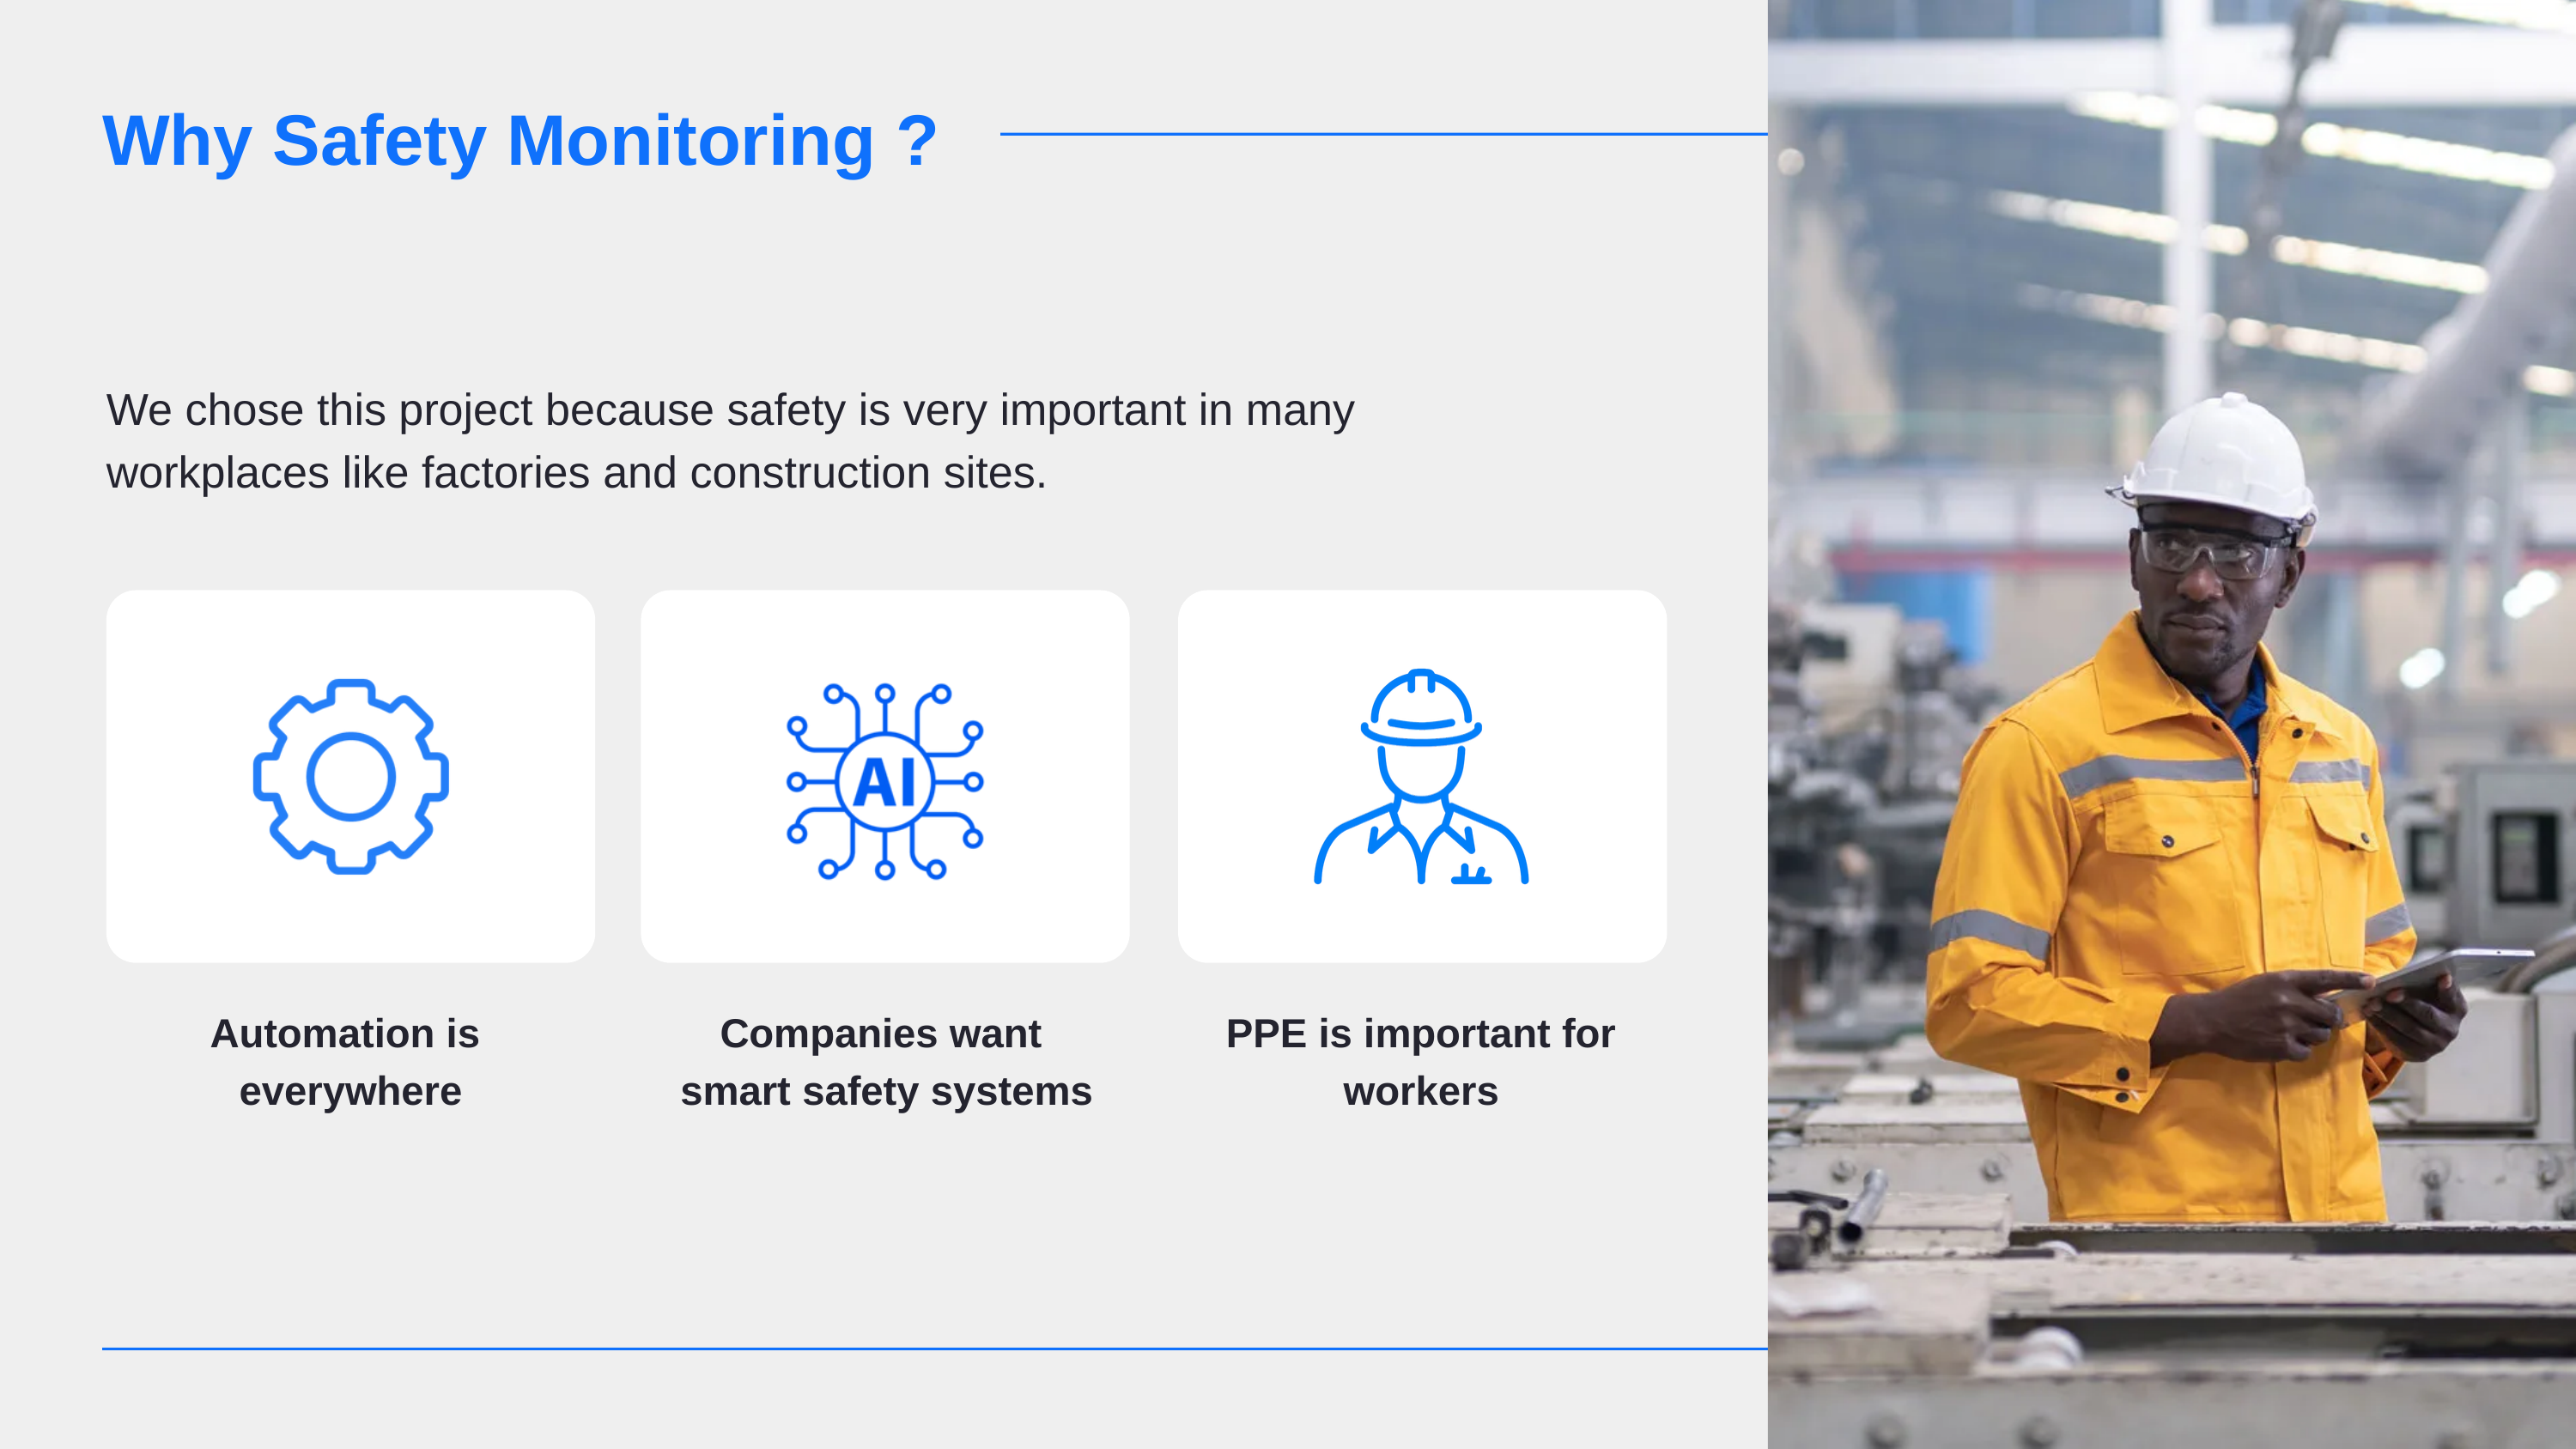

Why Safety Monitoring ?

We chose this project because safety is very important in many workplaces like factories and construction sites.

Automation is
everywhere
Companies want
smart safety systems

PPE is important for workers